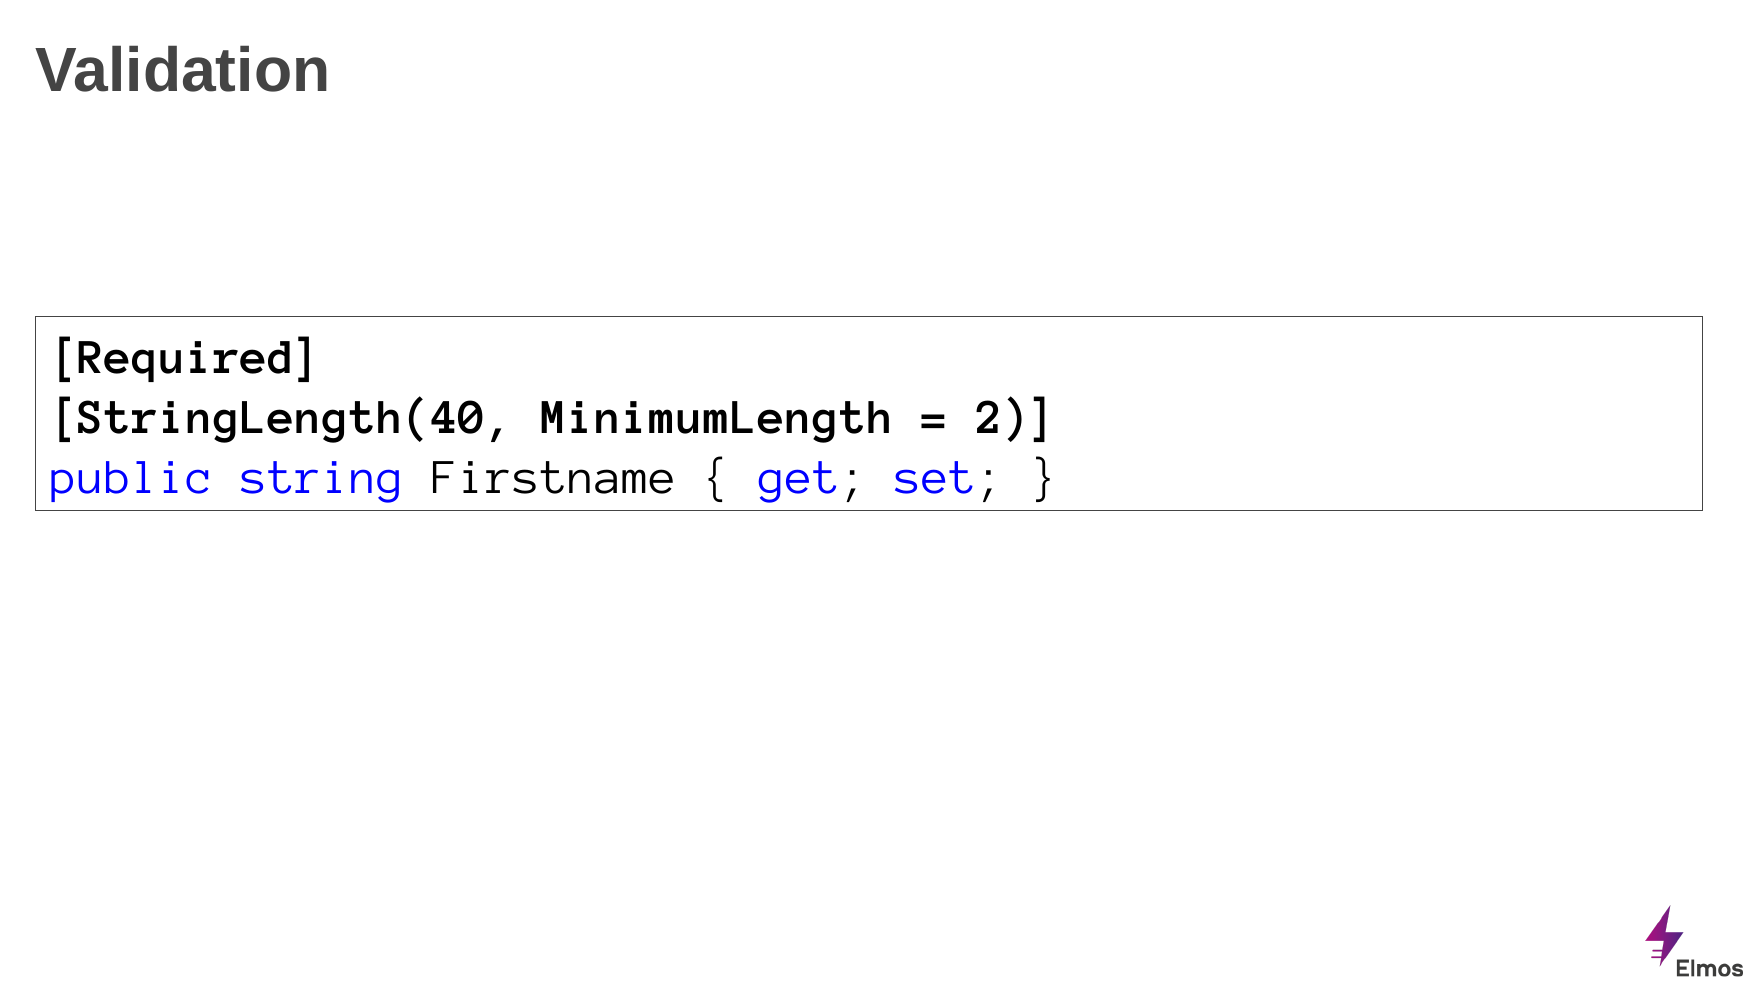

# Validation
[Required]
[StringLength(40, MinimumLength = 2)]
public string Firstname { get; set; }